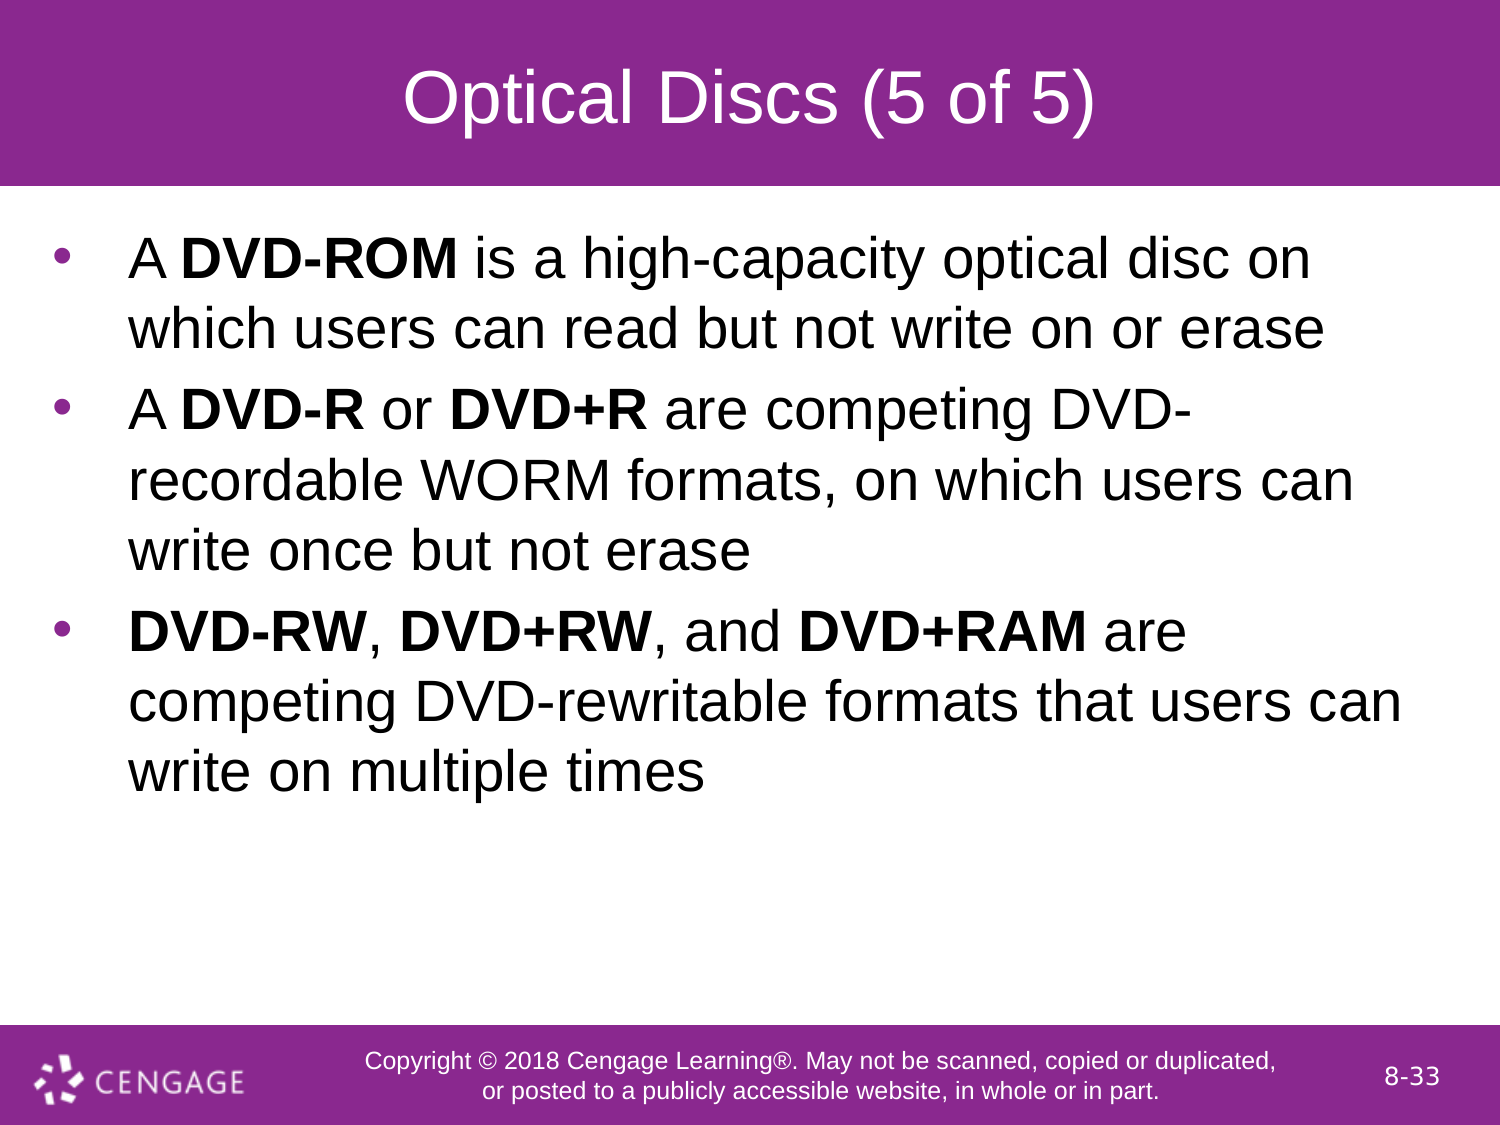

# Optical Discs (5 of 5)
A DVD-ROM is a high-capacity optical disc on which users can read but not write on or erase
A DVD-R or DVD+R are competing DVD-recordable WORM formats, on which users can write once but not erase
DVD-RW, DVD+RW, and DVD+RAM are competing DVD-rewritable formats that users can write on multiple times